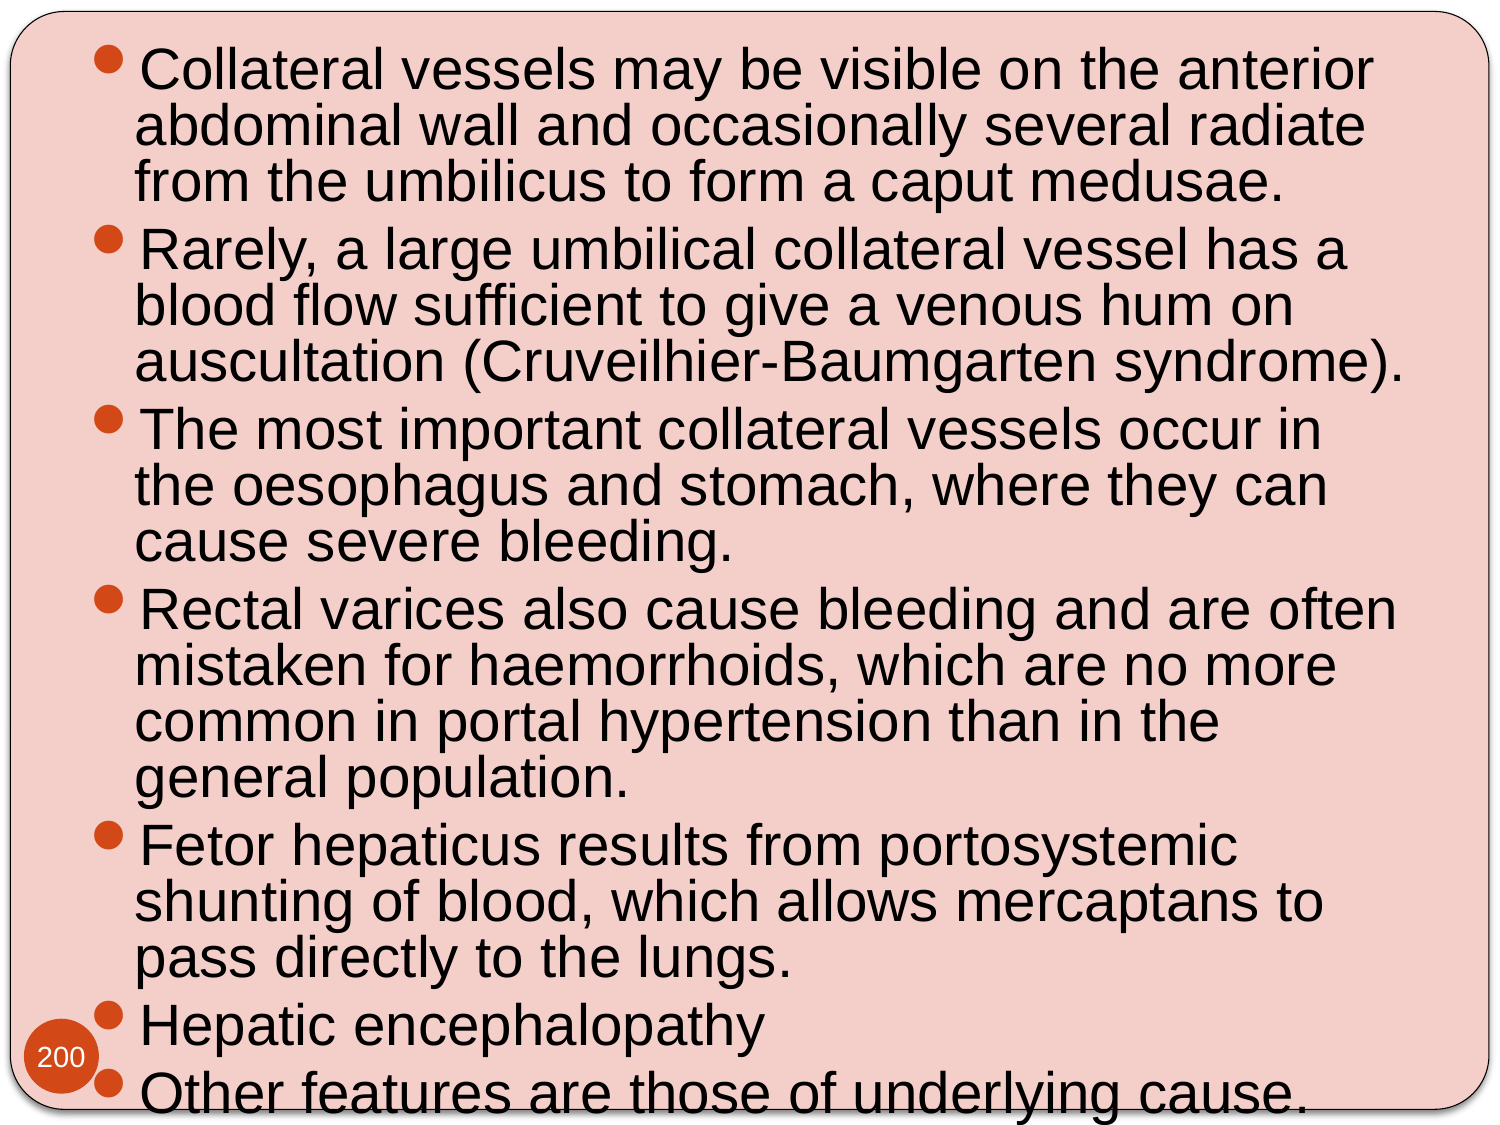

Collateral vessels may be visible on the anterior abdominal wall and occasionally several radiate from the umbilicus to form a caput medusae.
Rarely, a large umbilical collateral vessel has a blood flow sufficient to give a venous hum on auscultation (Cruveilhier-Baumgarten syndrome).
The most important collateral vessels occur in the oesophagus and stomach, where they can cause severe bleeding.
Rectal varices also cause bleeding and are often mistaken for haemorrhoids, which are no more common in portal hypertension than in the general population.
Fetor hepaticus results from portosystemic shunting of blood, which allows mercaptans to pass directly to the lungs.
Hepatic encephalopathy
Other features are those of underlying cause.

200